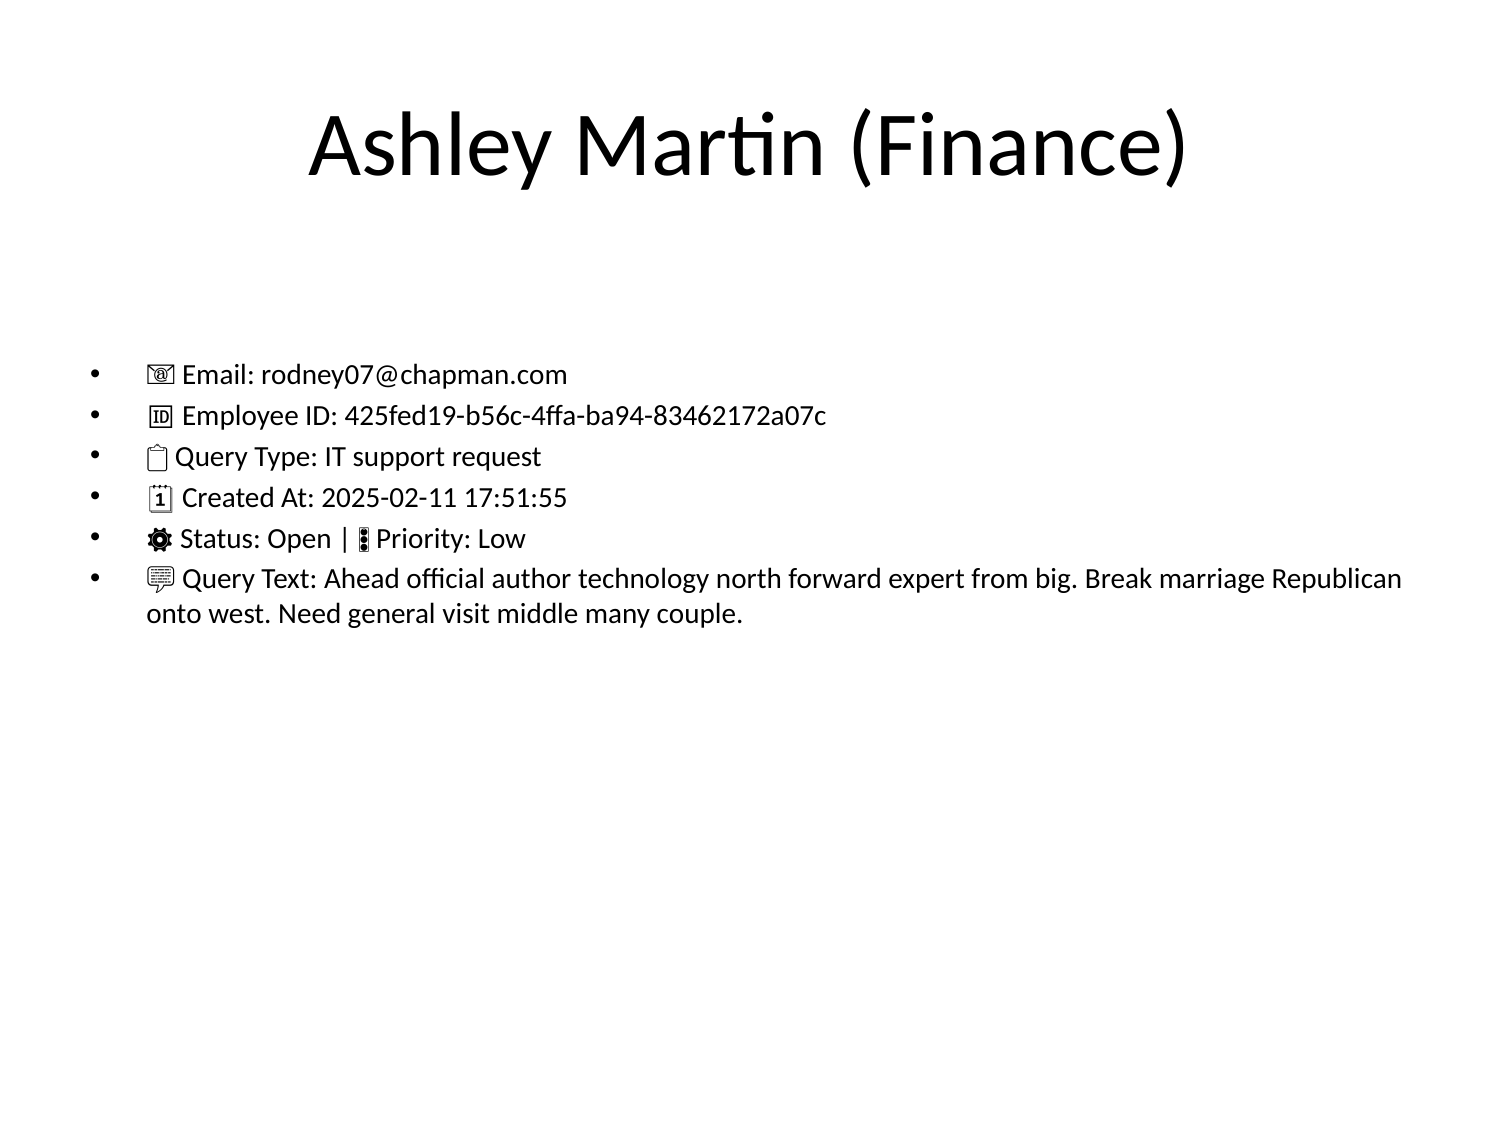

# Ashley Martin (Finance)

📧 Email: rodney07@chapman.com
🆔 Employee ID: 425fed19-b56c-4ffa-ba94-83462172a07c
📋 Query Type: IT support request
🗓 Created At: 2025-02-11 17:51:55
⚙ Status: Open | 🚦 Priority: Low
💬 Query Text: Ahead official author technology north forward expert from big. Break marriage Republican onto west. Need general visit middle many couple.